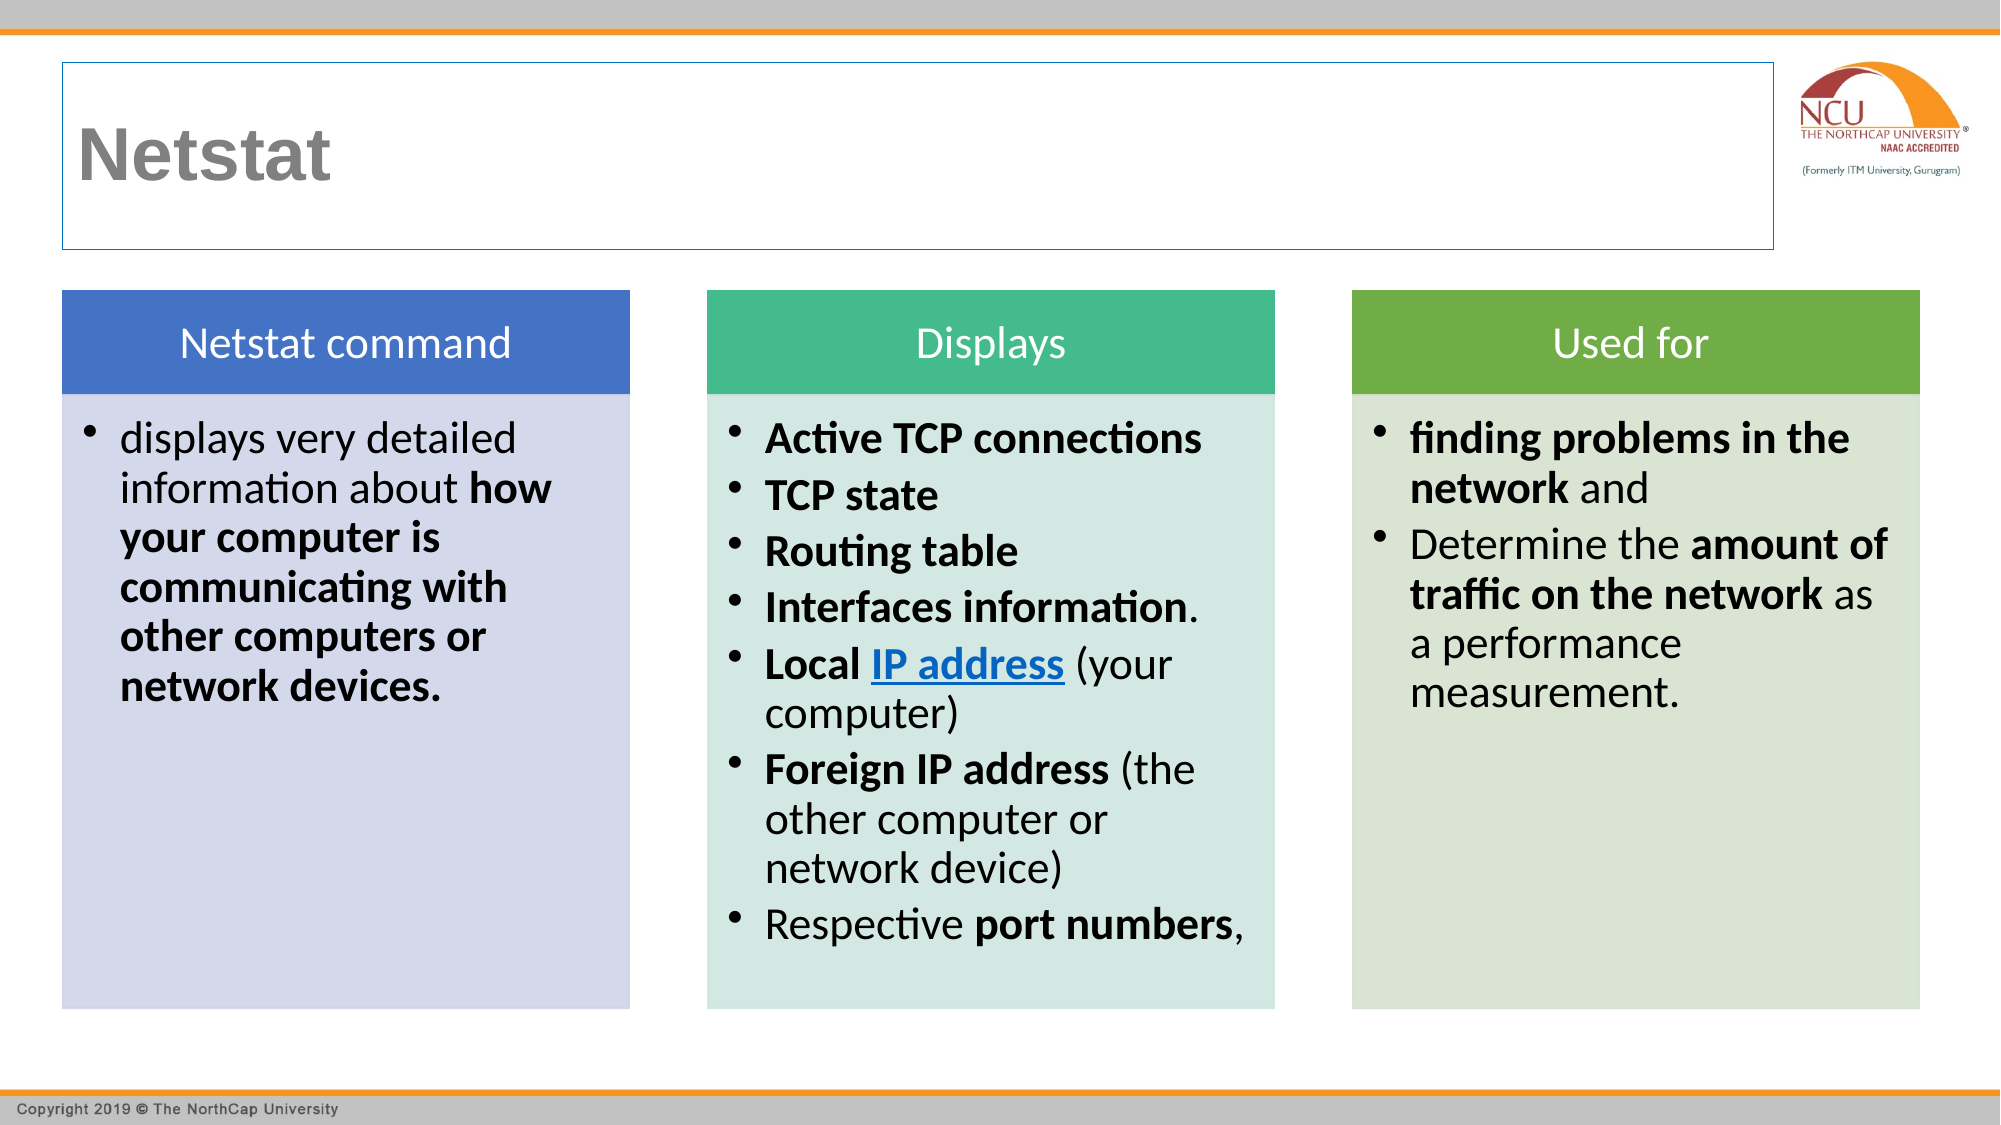

# Netstat
Netstat command
displays very detailed information about how your computer is communicating with other computers or network devices.
Displays
Active TCP connections
TCP state
Routing table
Interfaces information.
Local IP address (your computer)
Foreign IP address (the other computer or network device)
Respective port numbers,
Used for
finding problems in the network and
Determine the amount of traffic on the network as a performance measurement.